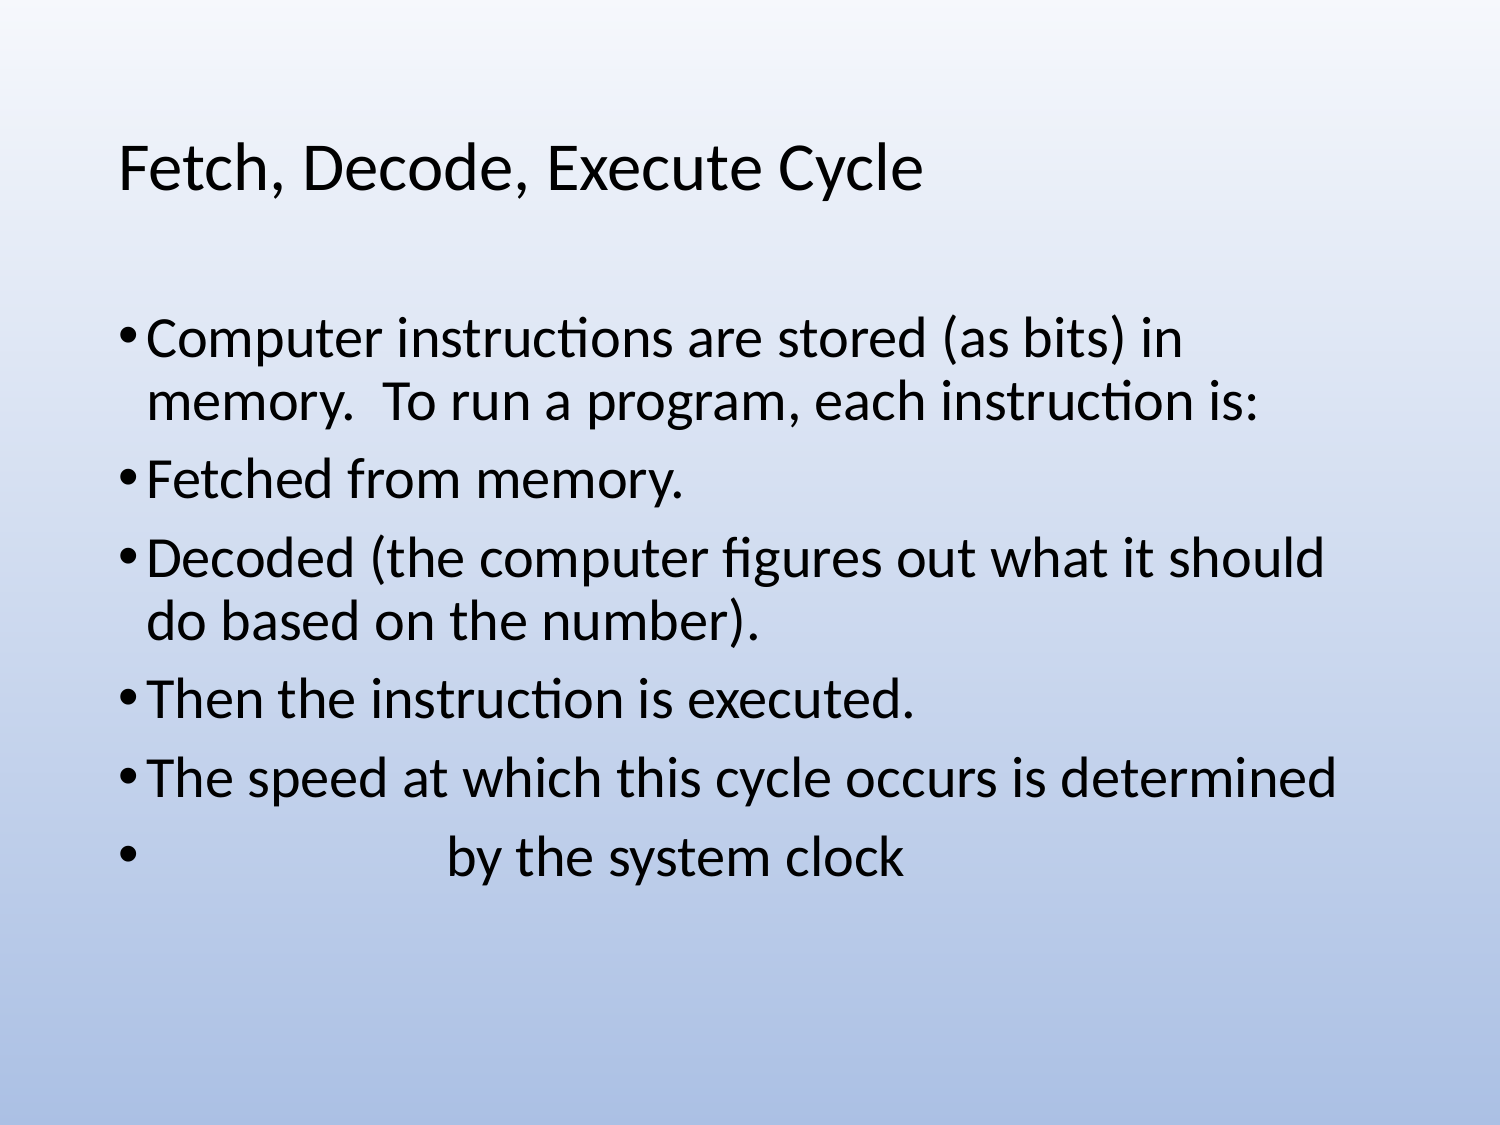

# Fetch, Decode, Execute Cycle
Computer instructions are stored (as bits) in memory.  To run a program, each instruction is:
Fetched from memory.
Decoded (the computer figures out what it should do based on the number).
Then the instruction is executed.
The speed at which this cycle occurs is determined
		by the system clock